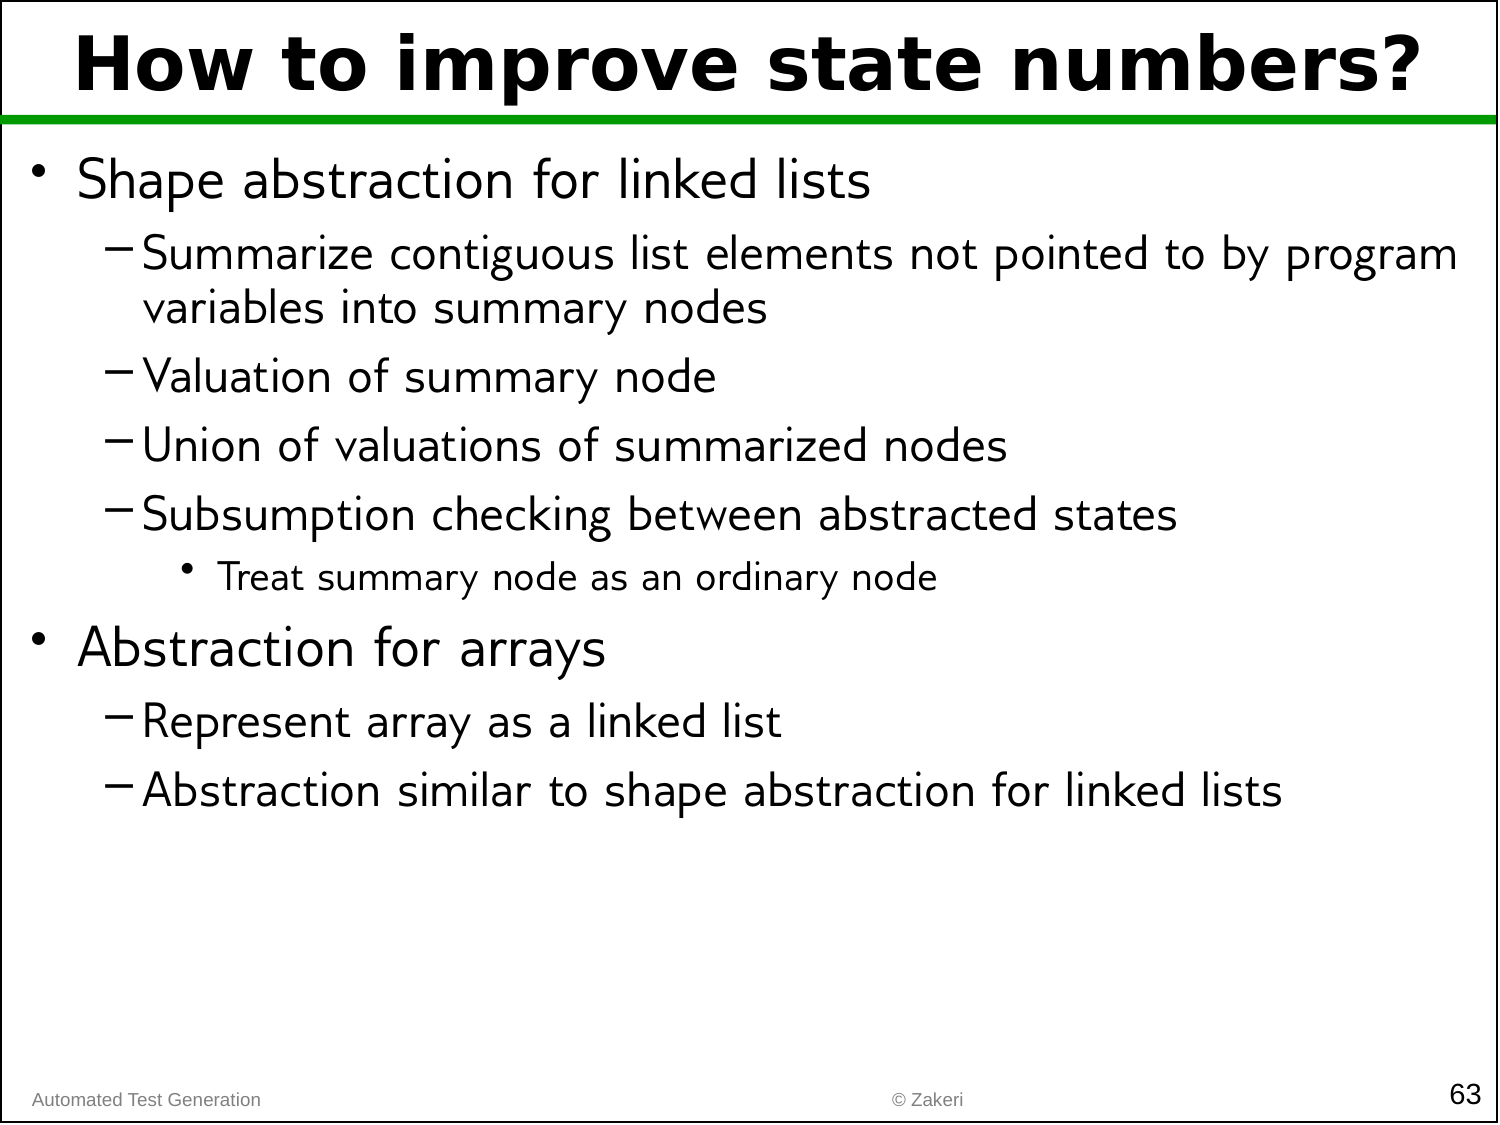

# How to improve state numbers?
Shape abstraction for linked lists
Summarize contiguous list elements not pointed to by program variables into summary nodes
Valuation of summary node
Union of valuations of summarized nodes
Subsumption checking between abstracted states
Treat summary node as an ordinary node
Abstraction for arrays
Represent array as a linked list
Abstraction similar to shape abstraction for linked lists

63
© Zakeri
Automated Test Generation